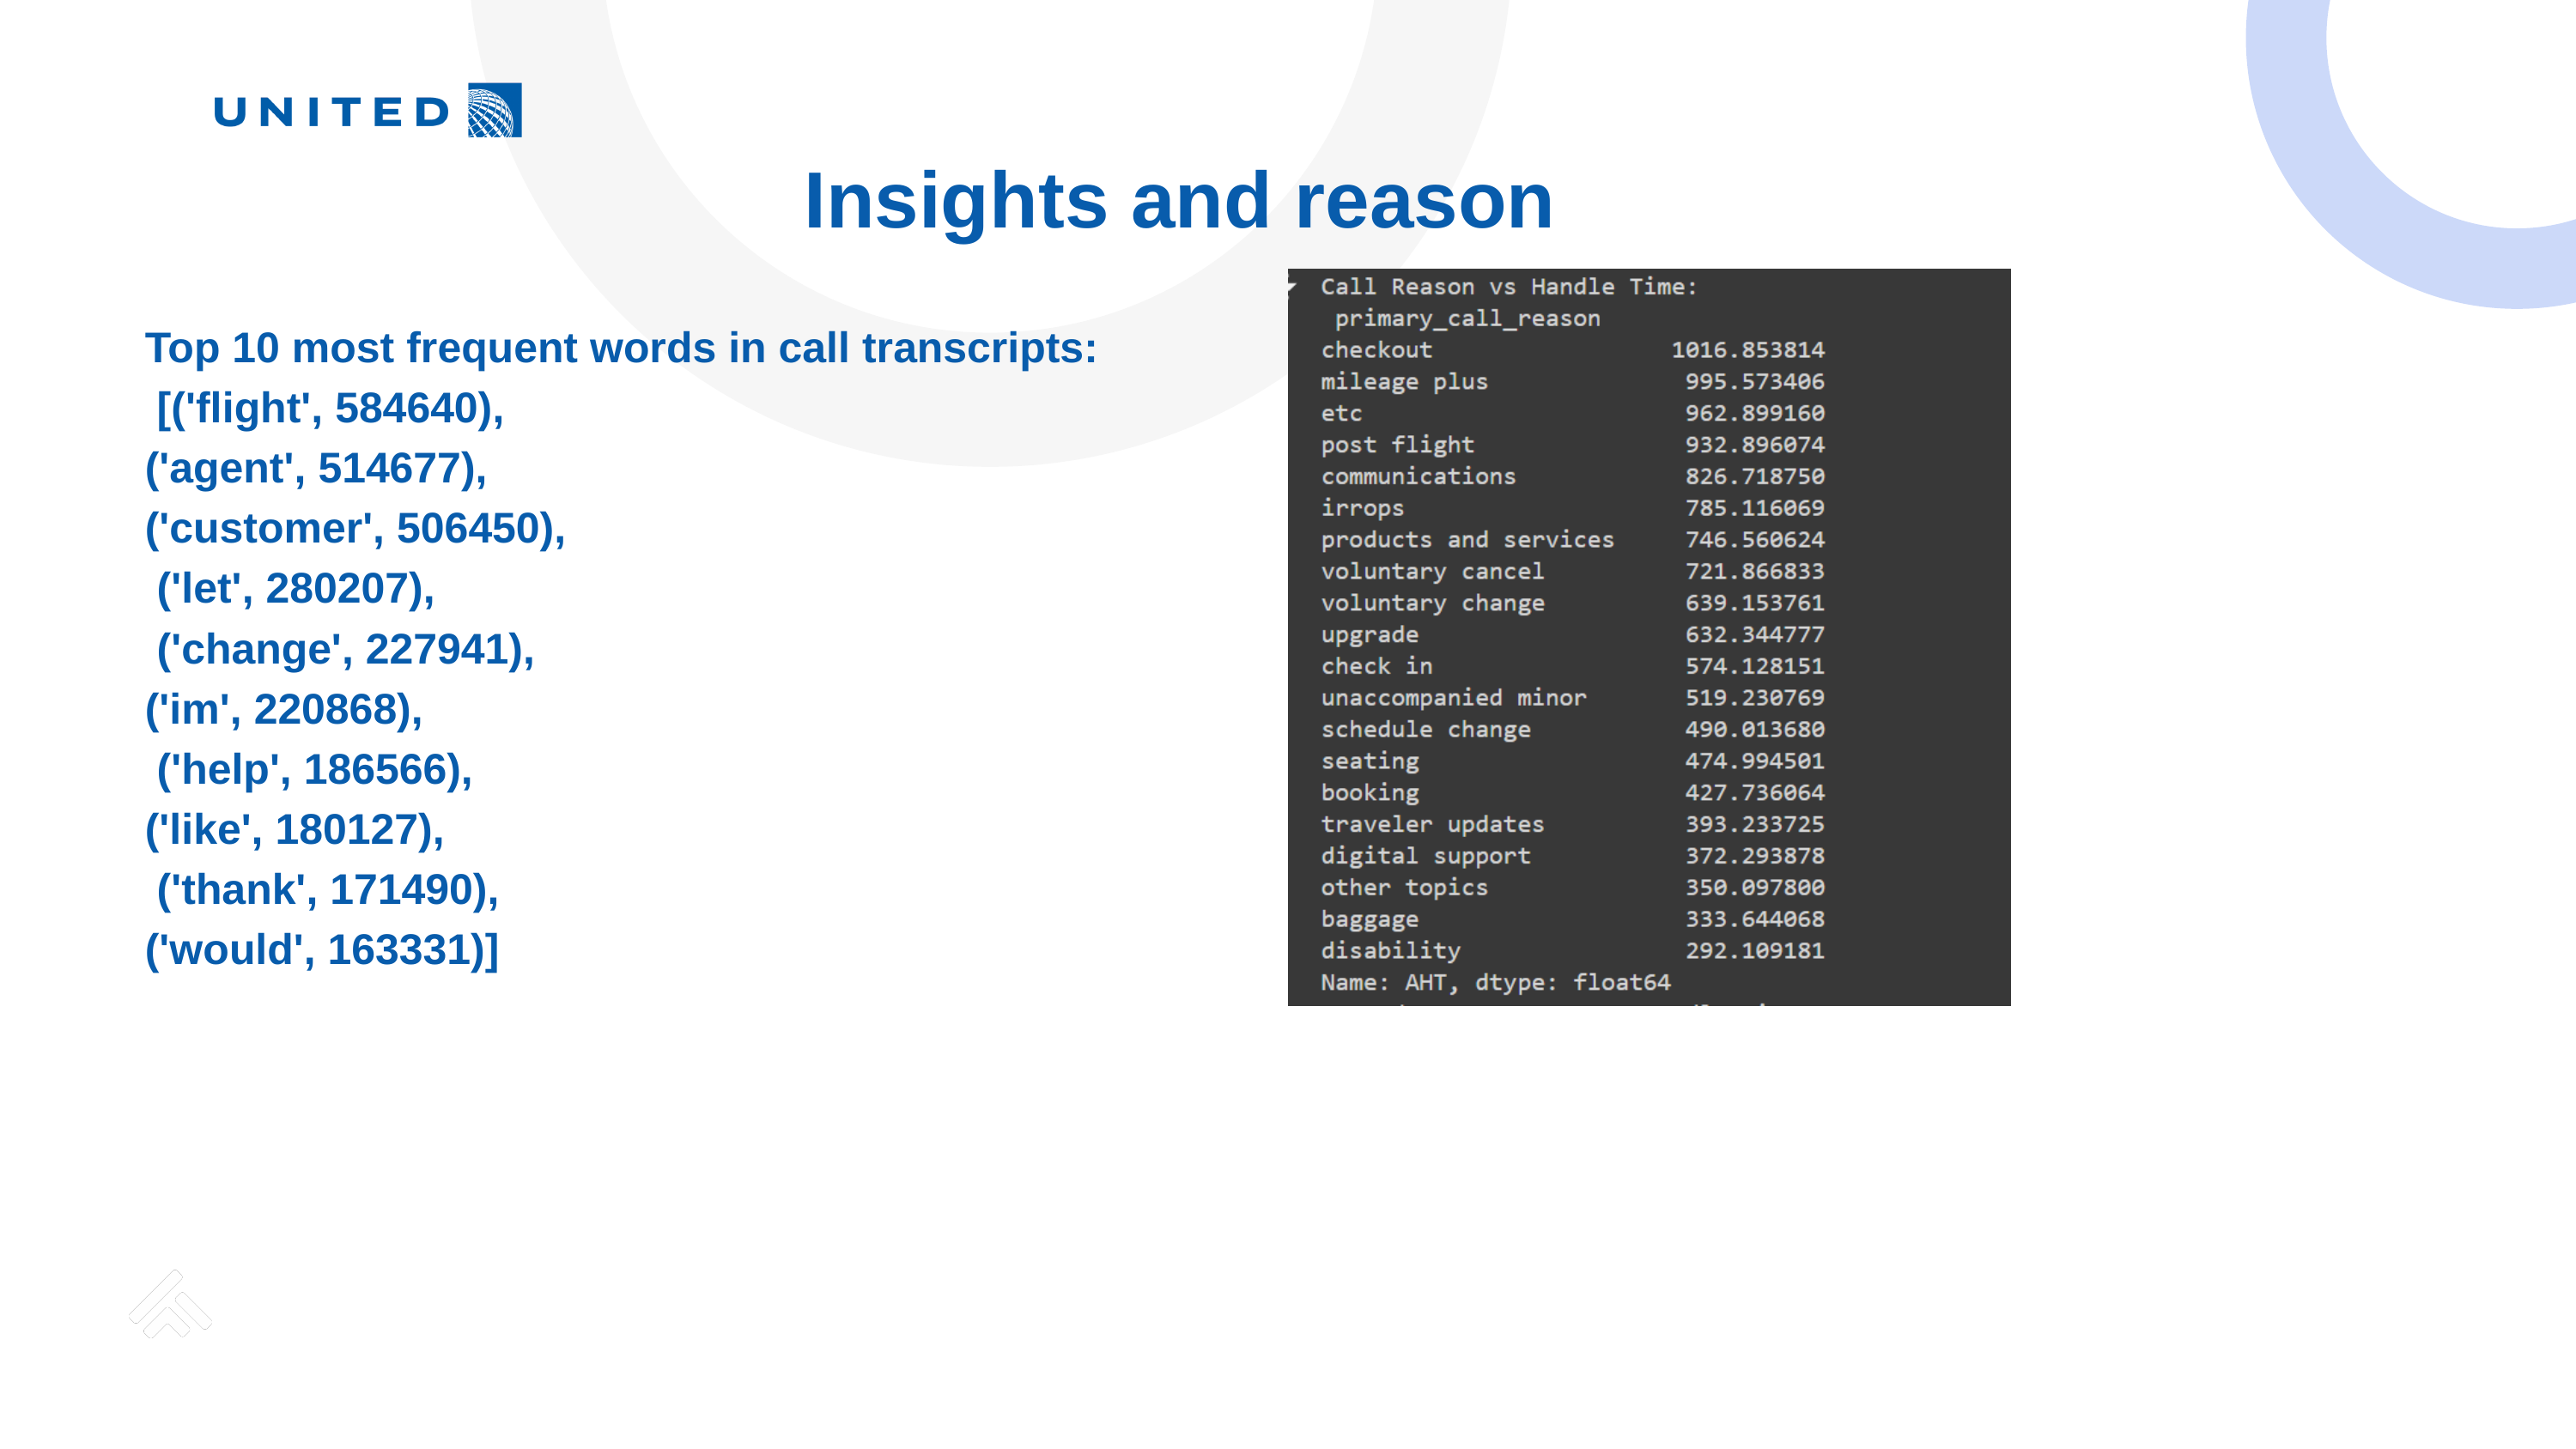

Insights and reason

Top 10 most frequent words in call transcripts:
 [('flight', 584640),
('agent', 514677),
('customer', 506450),
 ('let', 280207),
 ('change', 227941),
('im', 220868),
 ('help', 186566),
('like', 180127),
 ('thank', 171490),
('would', 163331)]